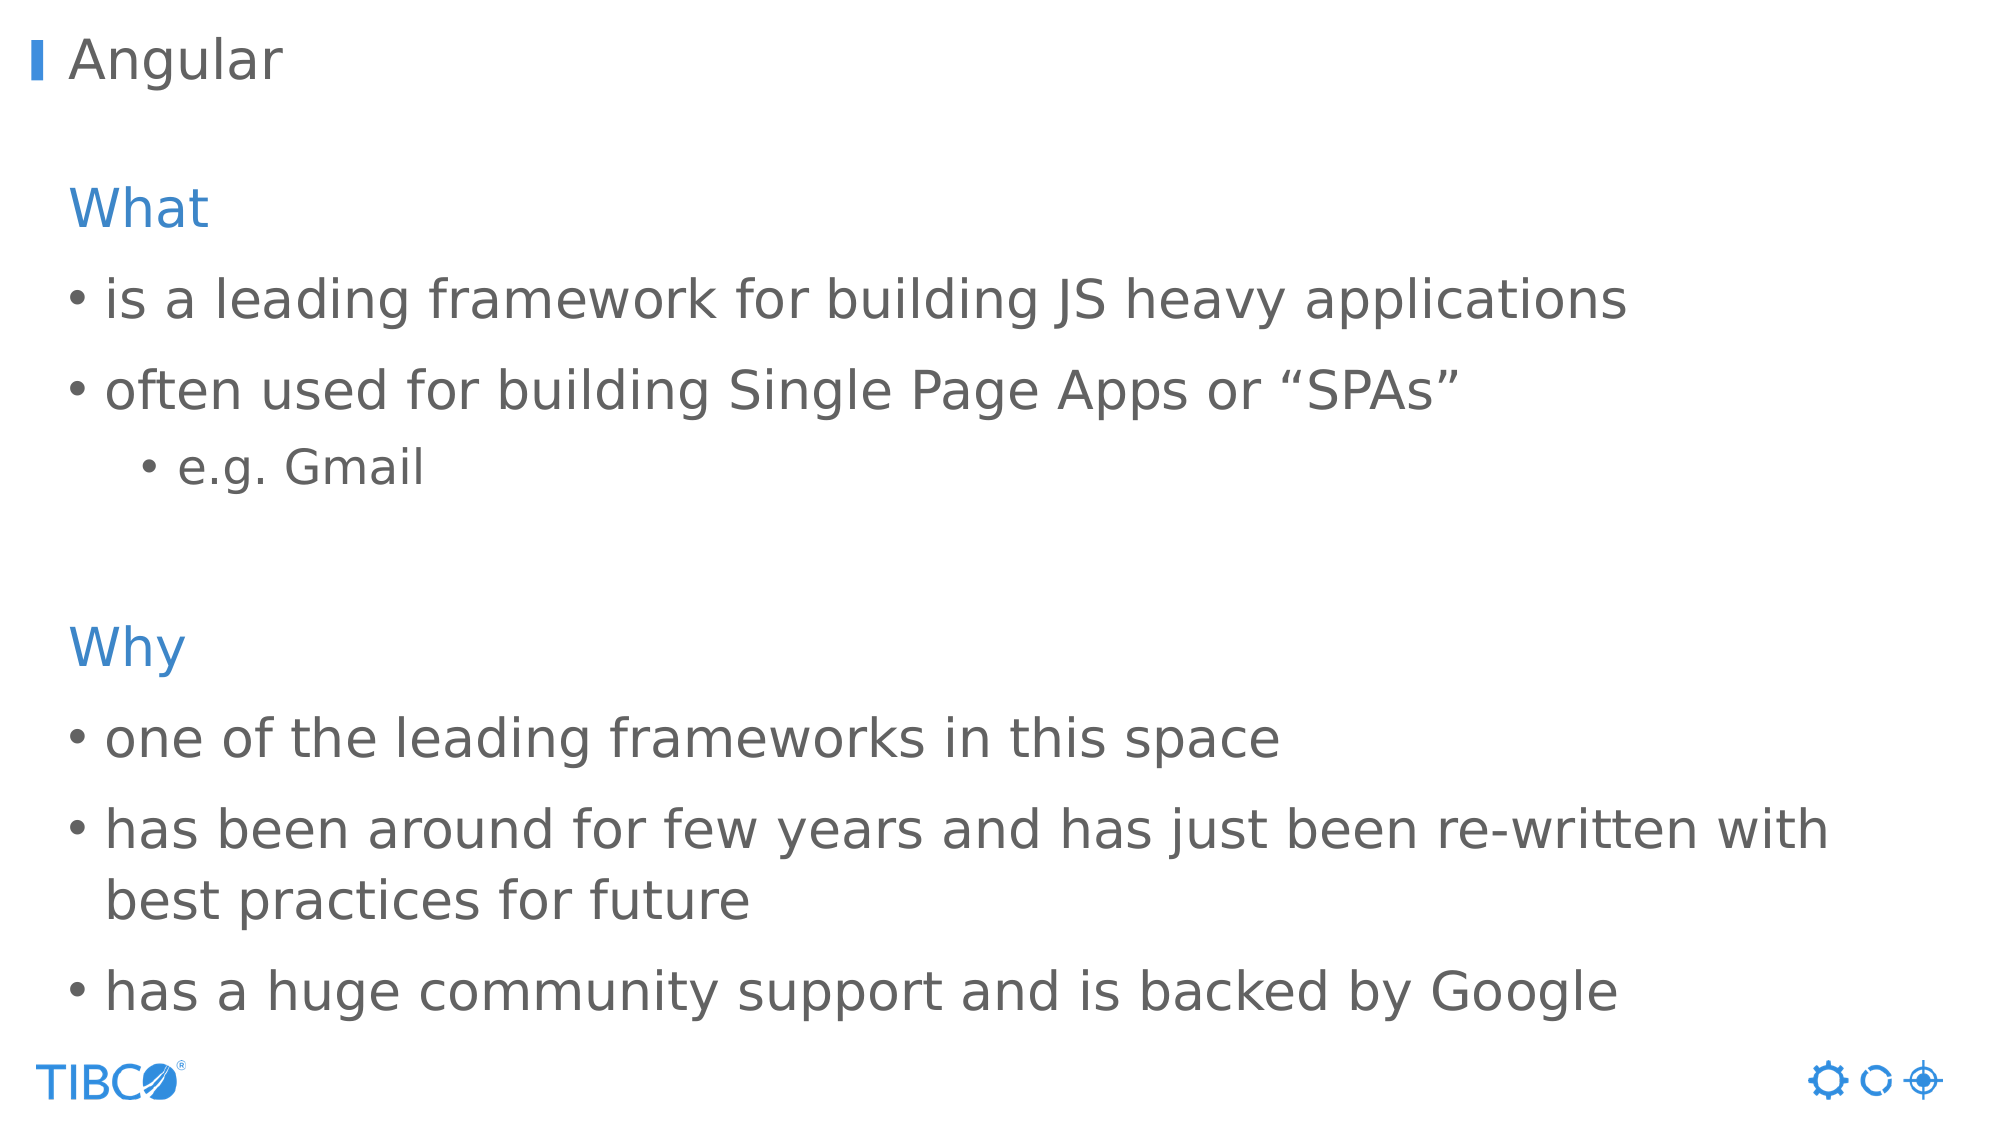

# Angular
What
is a leading framework for building JS heavy applications
often used for building Single Page Apps or “SPAs”
e.g. Gmail

Why
one of the leading frameworks in this space
has been around for few years and has just been re-written with best practices for future
has a huge community support and is backed by Google